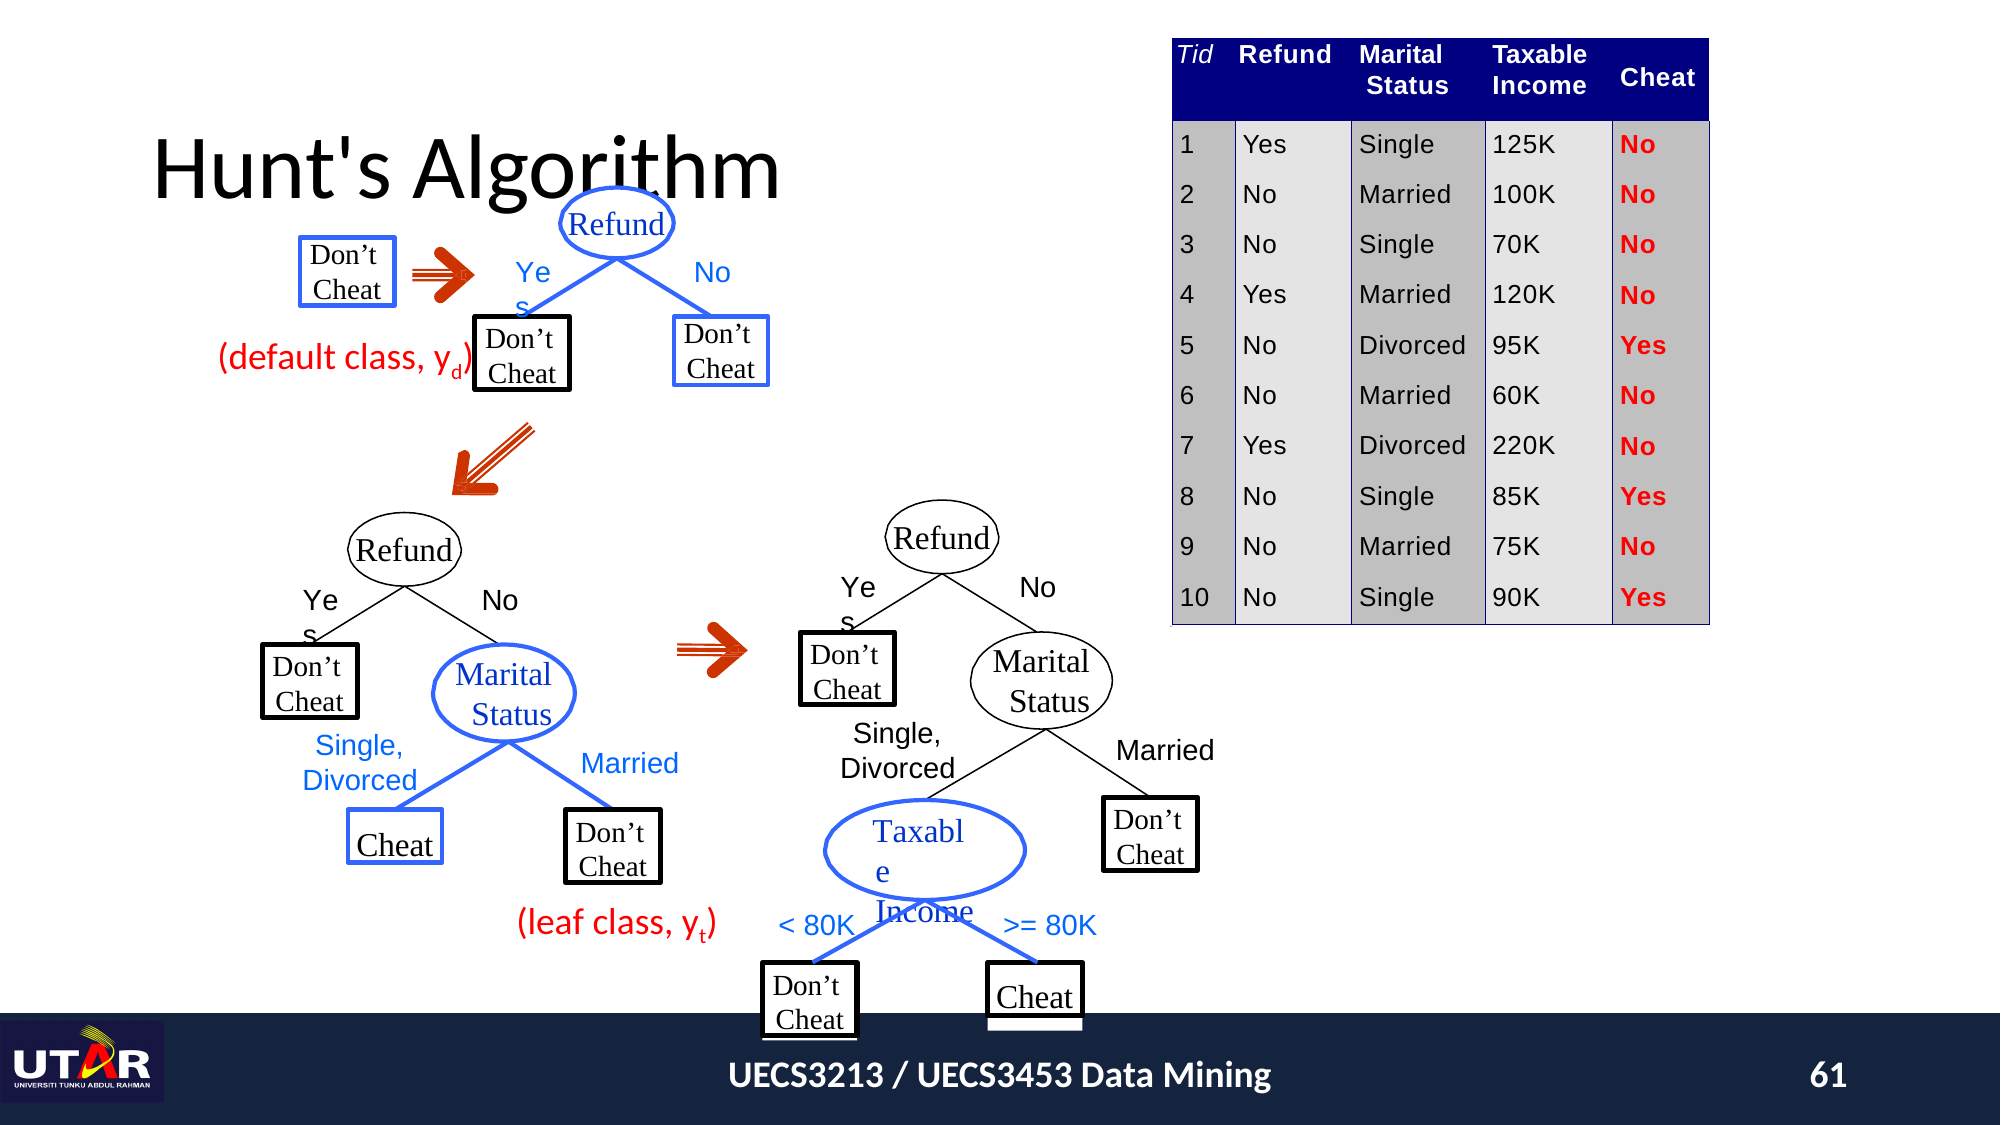

| Tid | Refund | Marital Status | Taxable Income | Cheat |
| --- | --- | --- | --- | --- |
| 1 | Yes | Single | 125K | No |
| 2 | No | Married | 100K | No |
| 3 | No | Single | 70K | No |
| 4 | Yes | Married | 120K | No |
| 5 | No | Divorced | 95K | Yes |
| 6 | No | Married | 60K | No |
| 7 | Yes | Divorced | 220K | No |
| 8 | No | Single | 85K | Yes |
| 9 | No | Married | 75K | No |
| 10 | No | Single | 90K | Yes |
# Hunt's Algorithm

Refund
Don’t
Cheat

Yes
No

Don’t Cheat

Don’t
Cheat
(default class, yd)

Refund
Refund
Yes
No

Yes
No

10

Don’t Cheat
Marital  Status

Don’t Cheat
Marital  Status
Single,  Divorced
Single,  Divorced

Married

Married
Don’t Cheat

Taxable  Income
Don’t Cheat

Cheat
(leaf class, yt)

< 80K
>= 80K

Don’t
Cheat

Cheat
UECS3213 / UECS3453 Data Mining
61